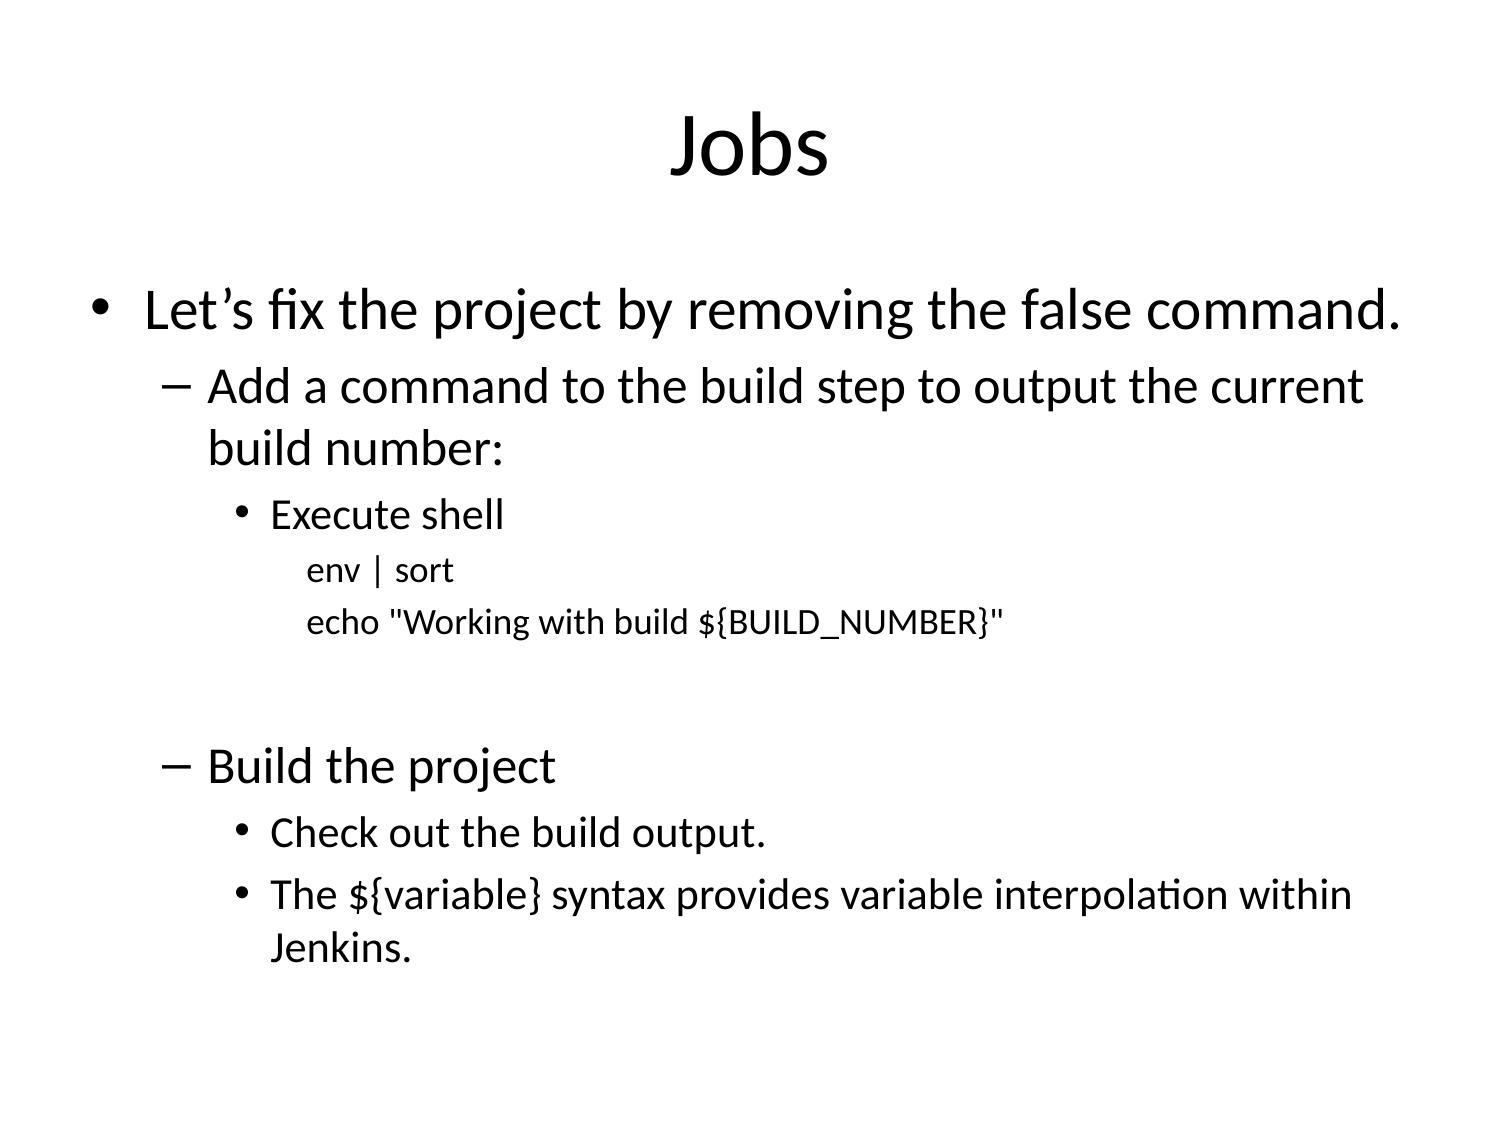

# Jobs
Let’s fix the project by removing the false command.
Add a command to the build step to output the current build number:
Execute shell
env | sort
echo "Working with build ${BUILD_NUMBER}"

Build the project
Check out the build output.
The ${variable} syntax provides variable interpolation within Jenkins.